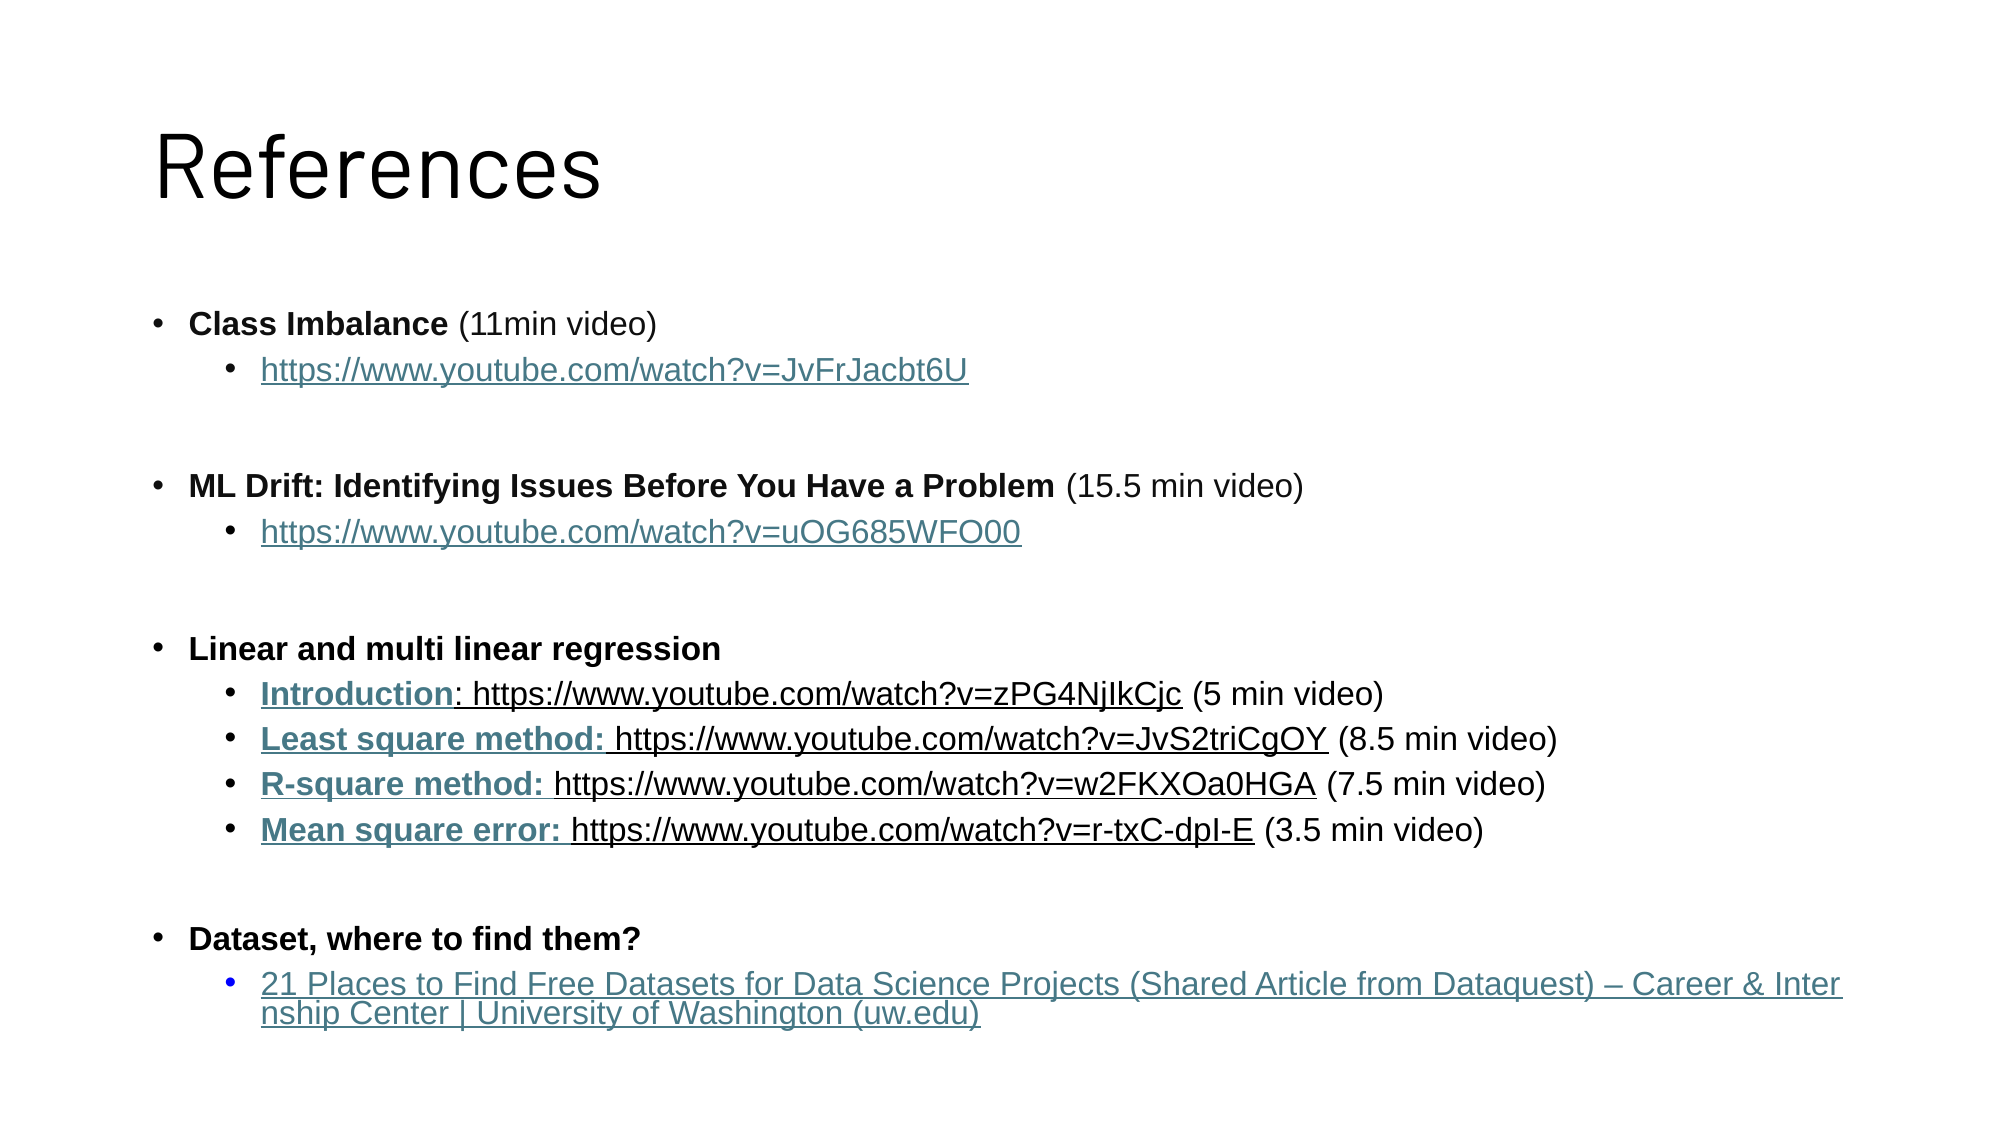

# References
Class Imbalance (11min video)
https://www.youtube.com/watch?v=JvFrJacbt6U

ML Drift: Identifying Issues Before You Have a Problem (15.5 min video)
https://www.youtube.com/watch?v=uOG685WFO00

Linear and multi linear regression
Introduction: https://www.youtube.com/watch?v=zPG4NjIkCjc (5 min video)
Least square method: https://www.youtube.com/watch?v=JvS2triCgOY (8.5 min video)
R-square method: https://www.youtube.com/watch?v=w2FKXOa0HGA (7.5 min video)
Mean square error: https://www.youtube.com/watch?v=r-txC-dpI-E (3.5 min video)

Dataset, where to find them?
21 Places to Find Free Datasets for Data Science Projects (Shared Article from Dataquest) – Career & Internship Center | University of Washington (uw.edu)